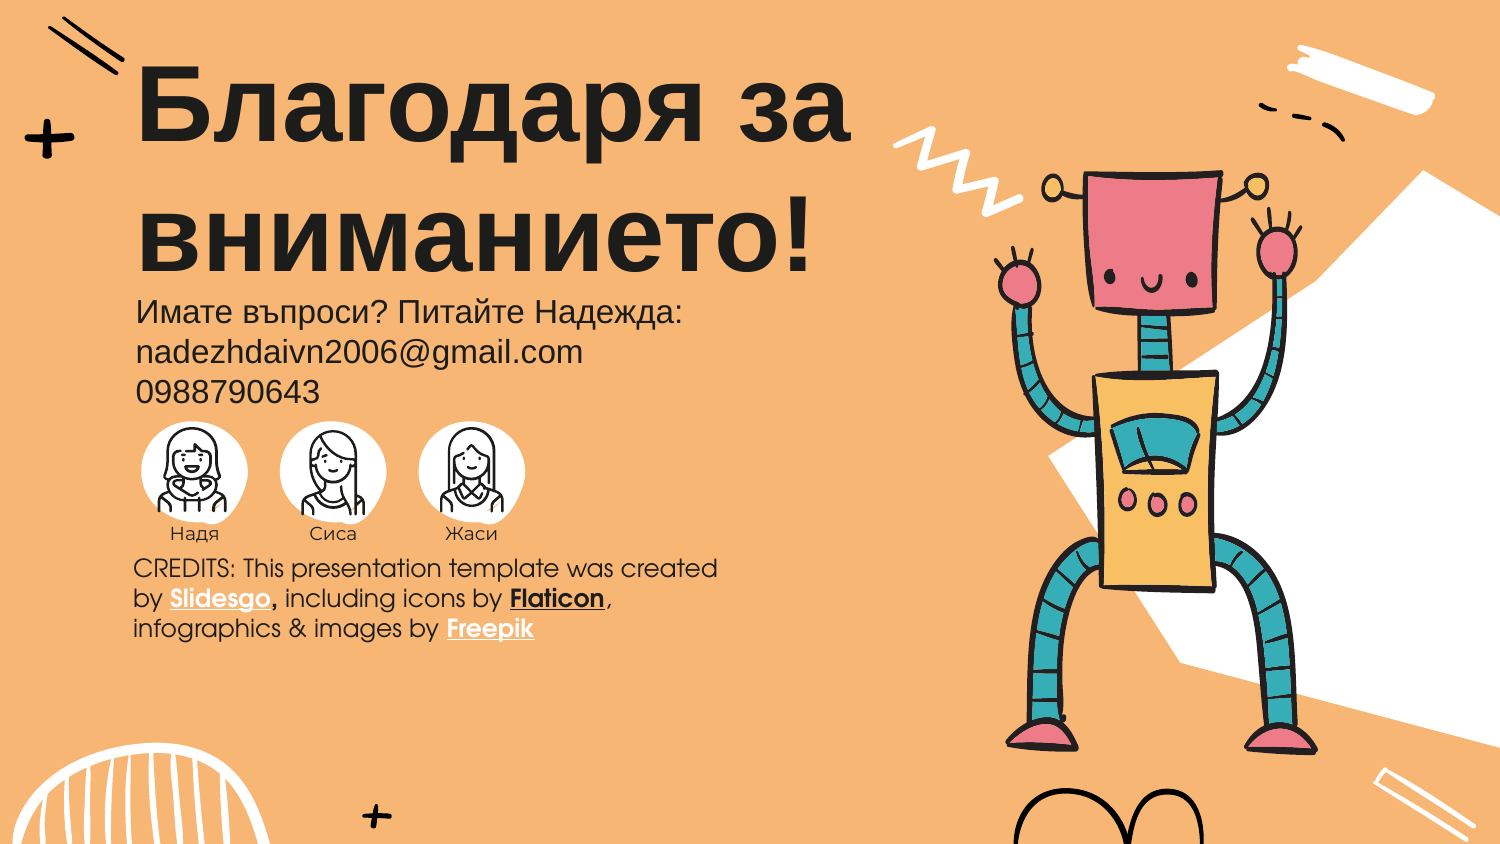

# Благодаря за вниманието!

Имате въпроси? Питайте Надежда:
nadezhdaivn2006@gmail.com
0988790643

Надя
Сиса
Жаси